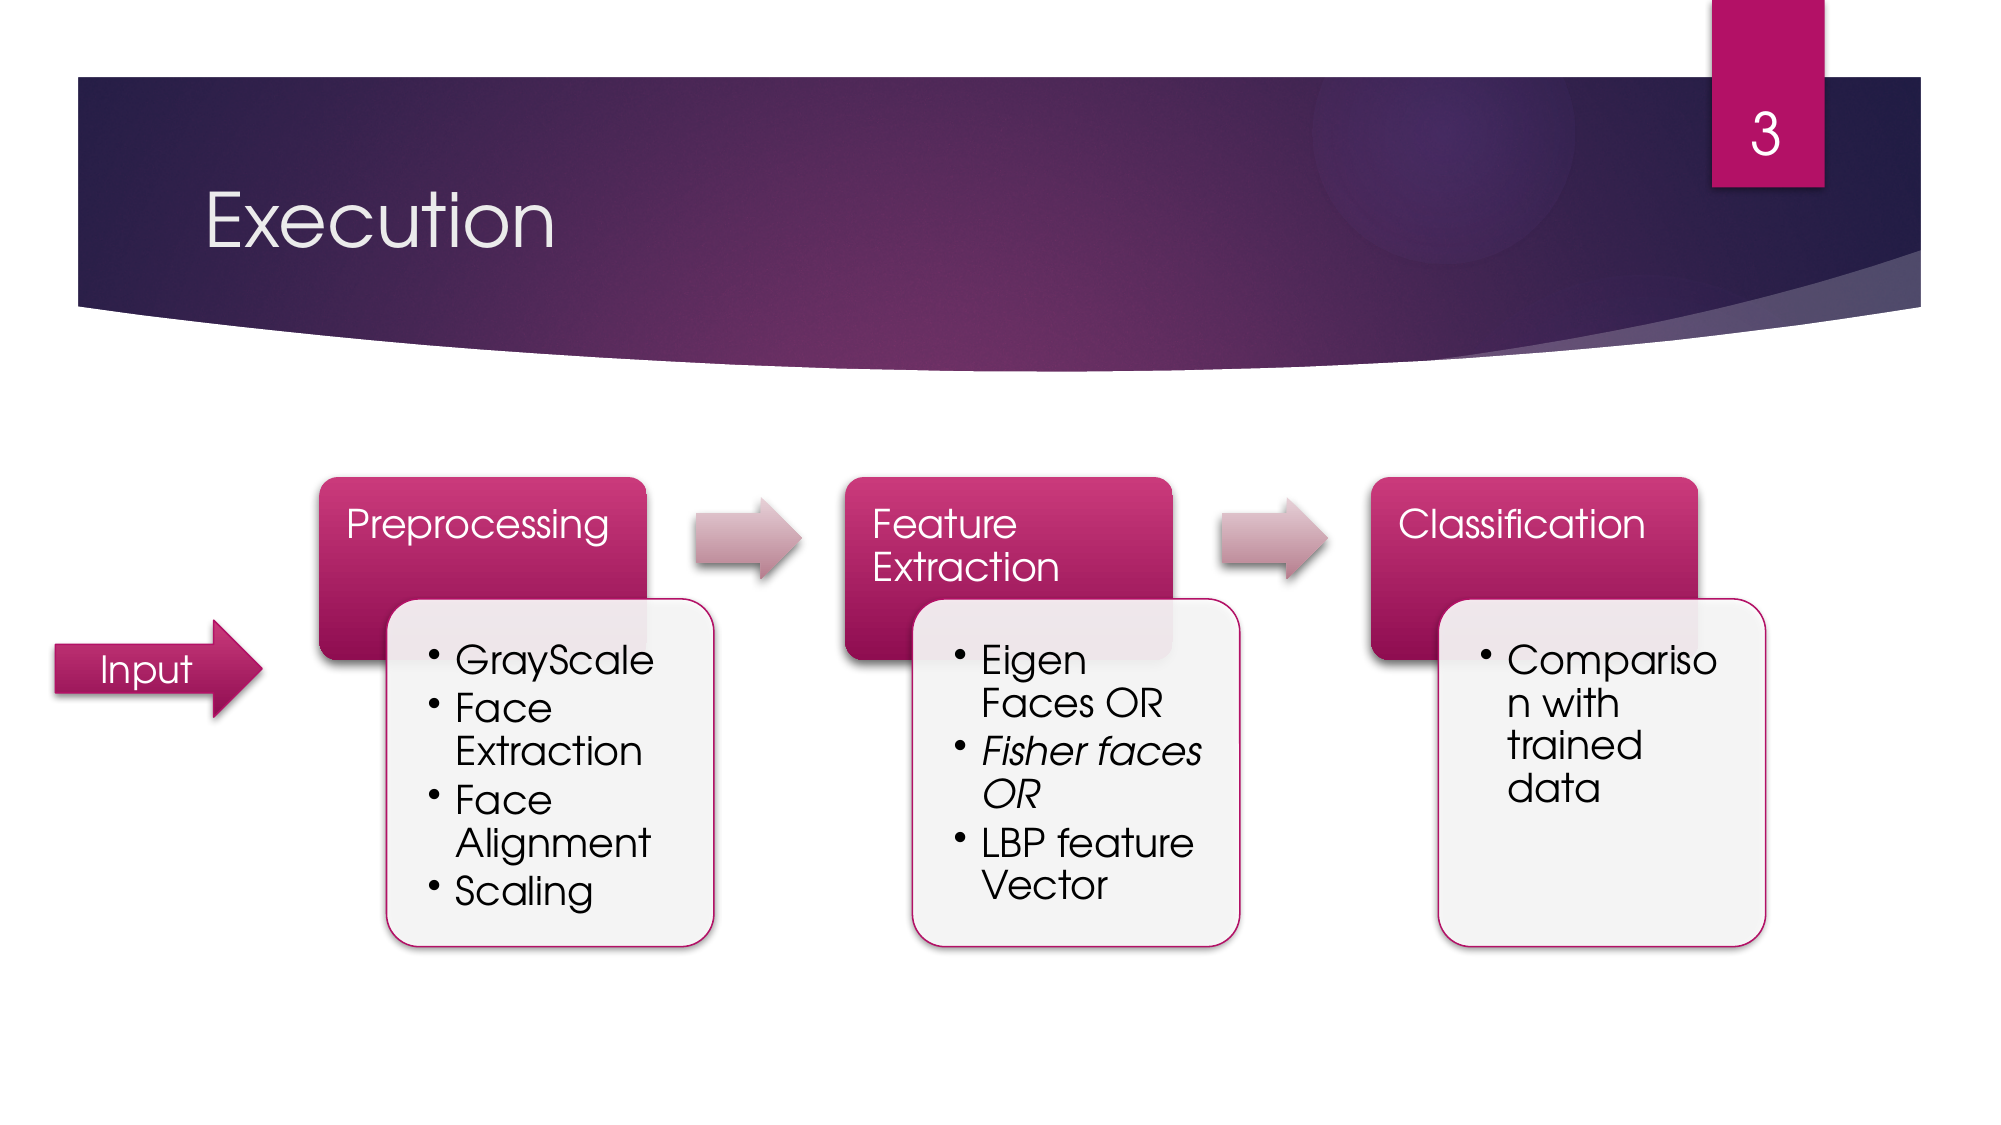

3
# Execution
Preprocessing
GrayScale
Face Extraction
Face Alignment
Scaling

Feature Extraction
Eigen Faces OR
Fisher faces OR
LBP feature Vector

Classification
Comparison with trained data
Input